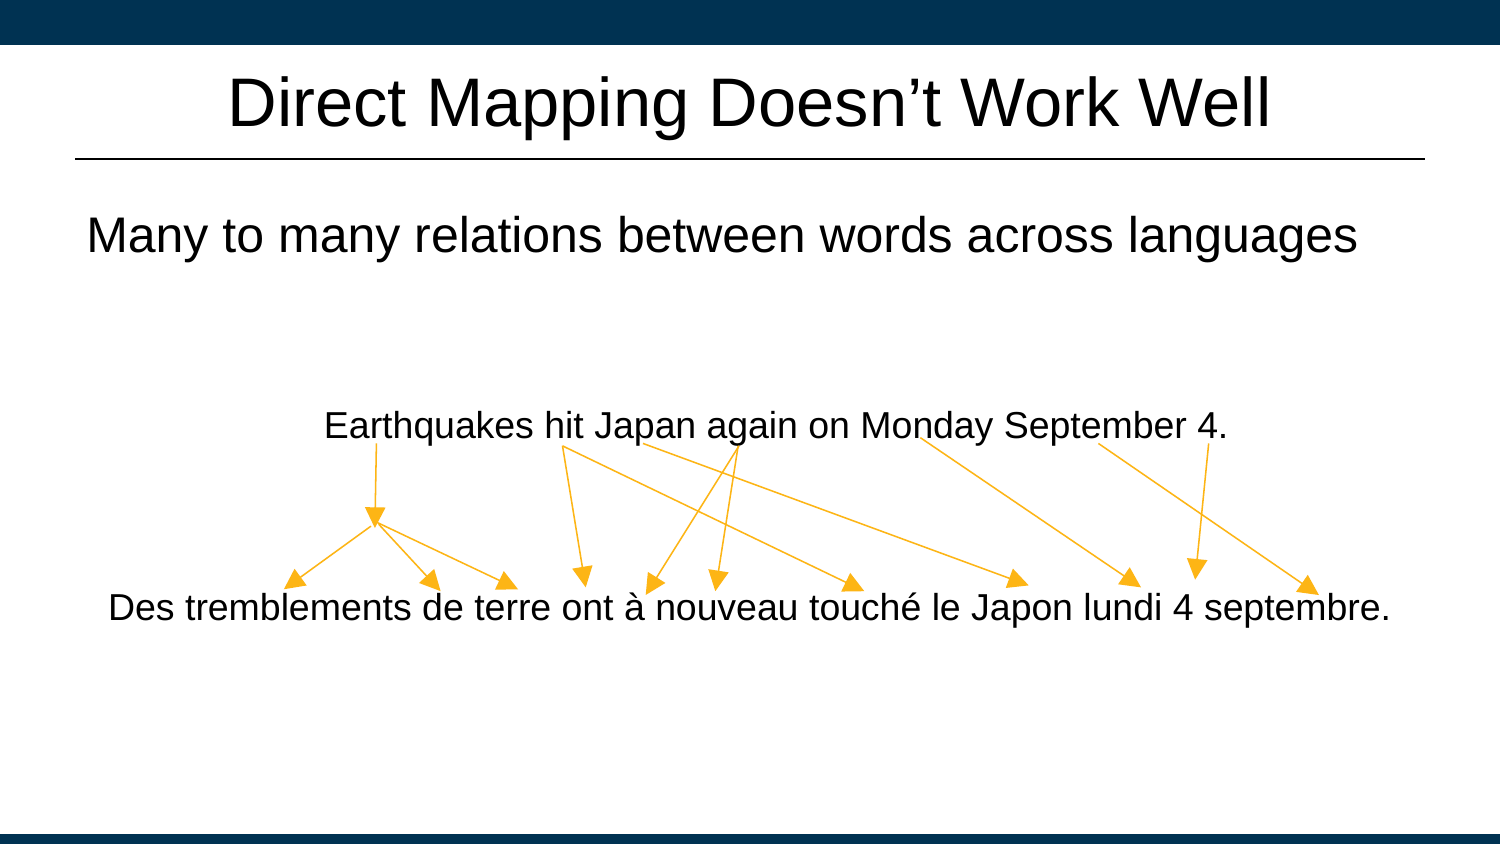

# Direct Mapping Doesn’t Work Well
Many to many relations between words across languages
Earthquakes hit Japan again on Monday September 4.
Des tremblements de terre ont à nouveau touché le Japon lundi 4 septembre.